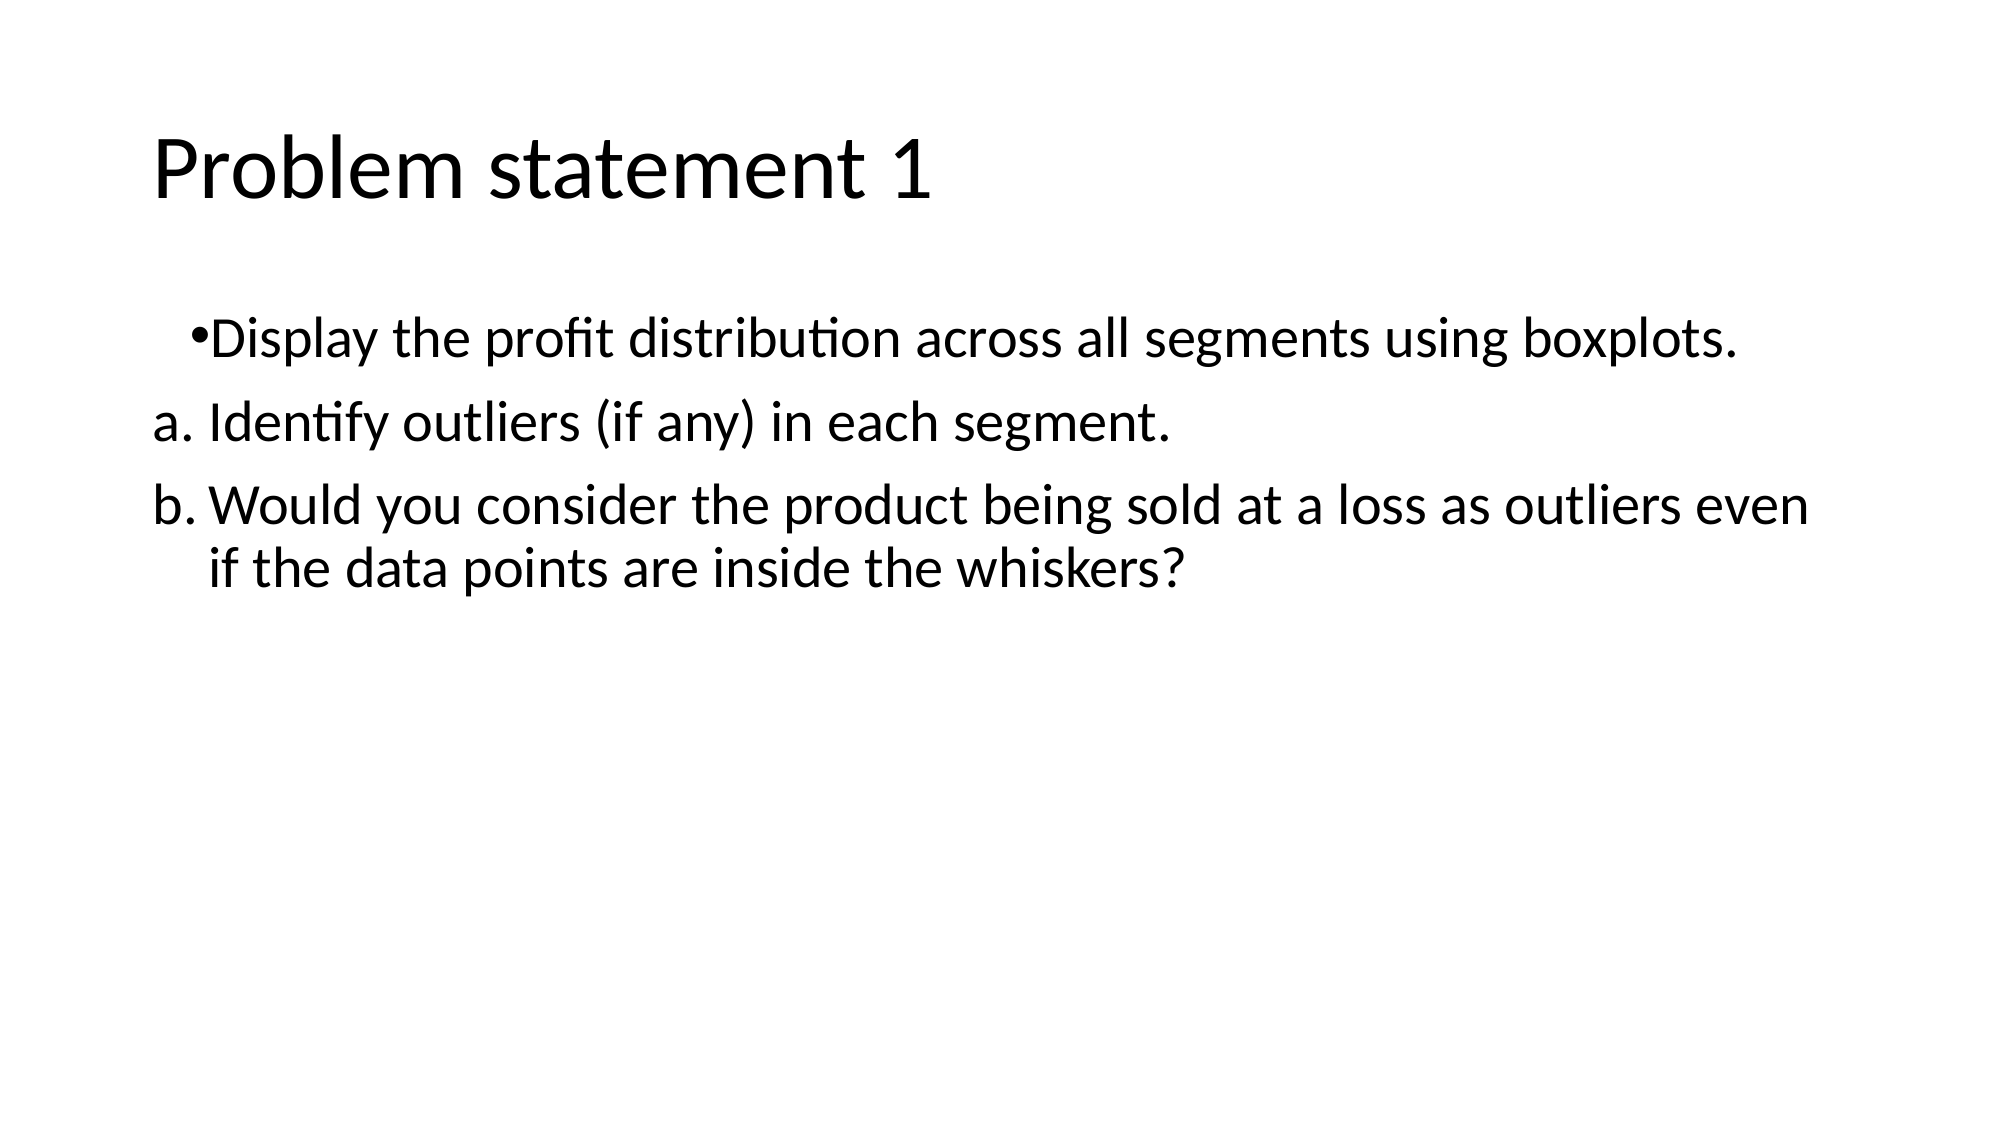

# Problem statement 1
Display the profit distribution across all segments using boxplots.
Identify outliers (if any) in each segment.
Would you consider the product being sold at a loss as outliers even if the data points are inside the whiskers?